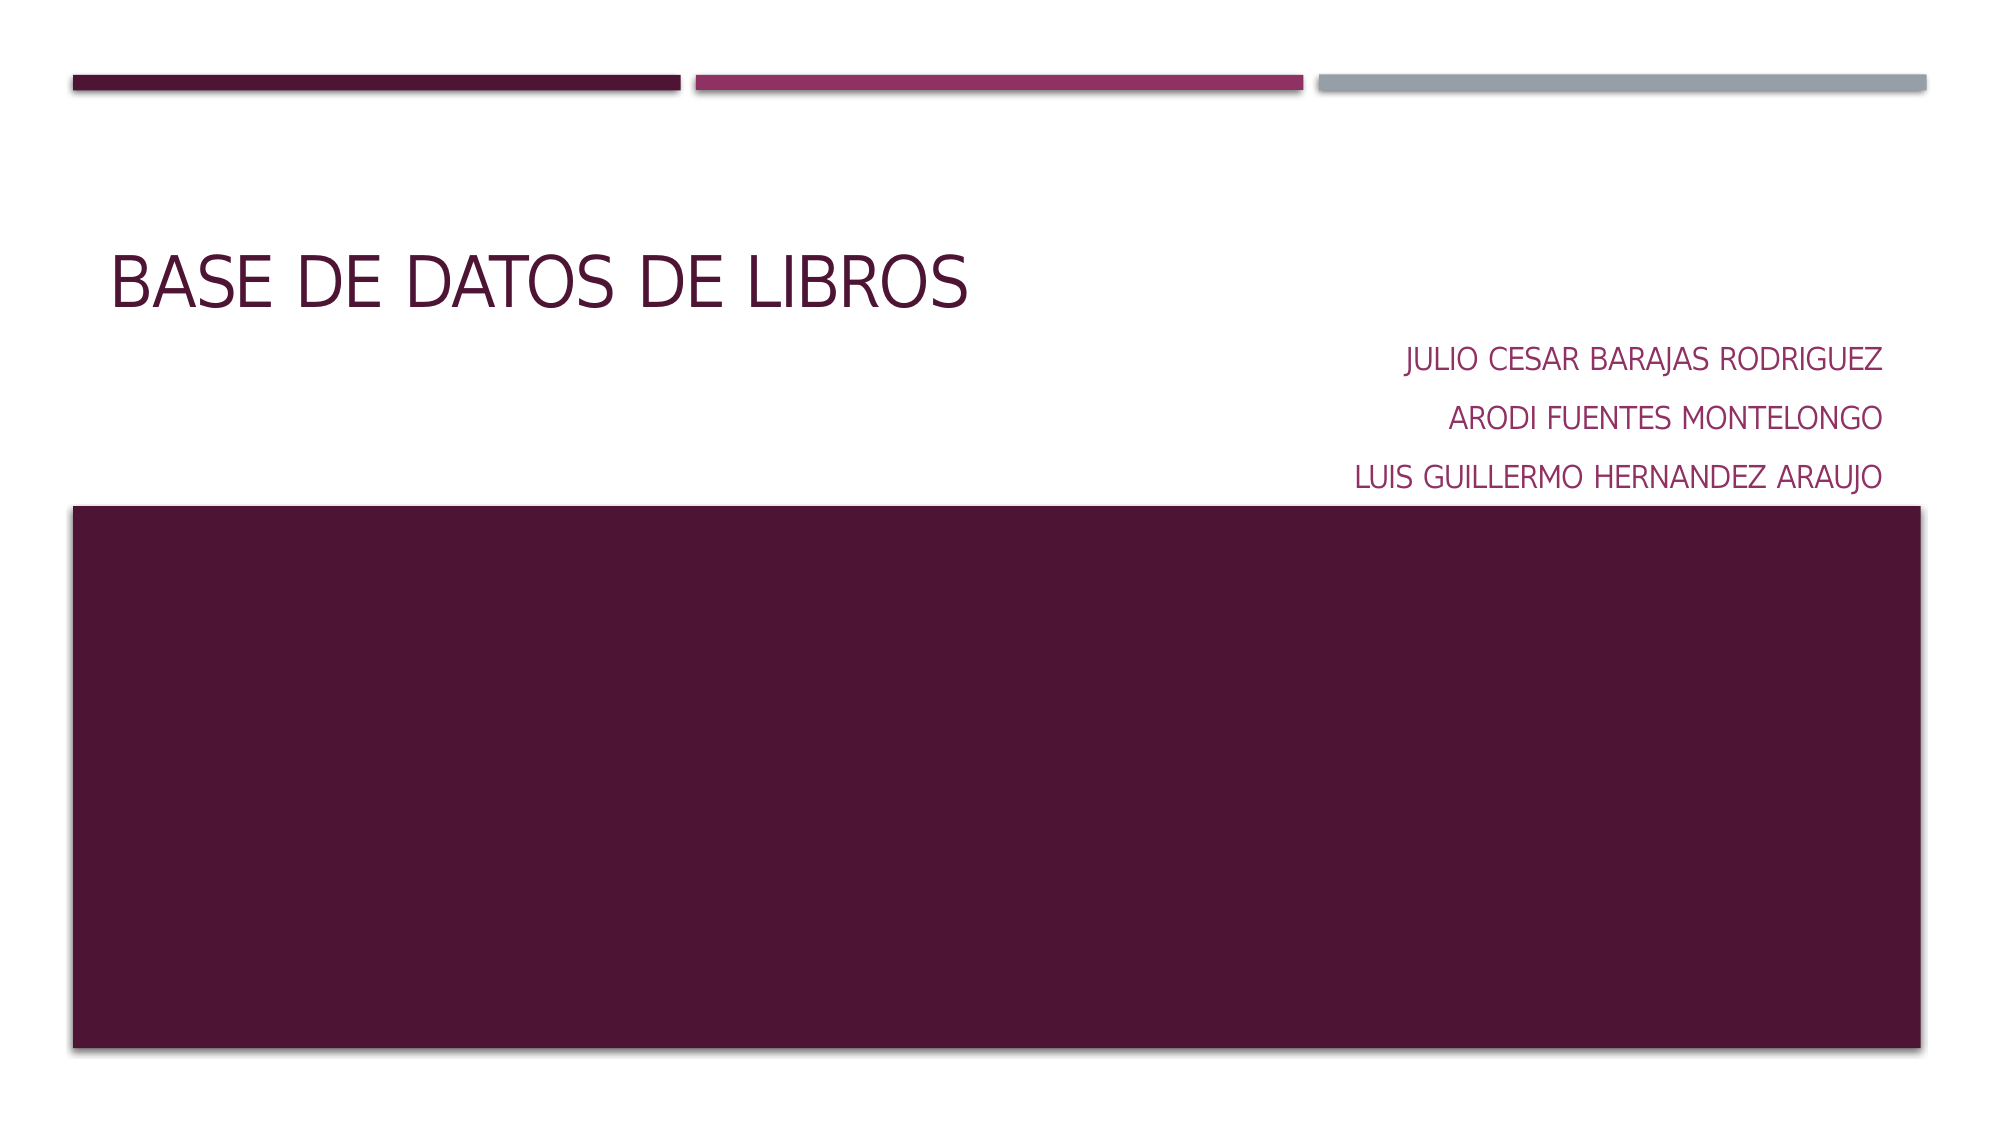

# Base de datos de libros
Julio Cesar Barajas Rodriguez
Arodi Fuentes Montelongo
Luis Guillermo Hernandez Araujo